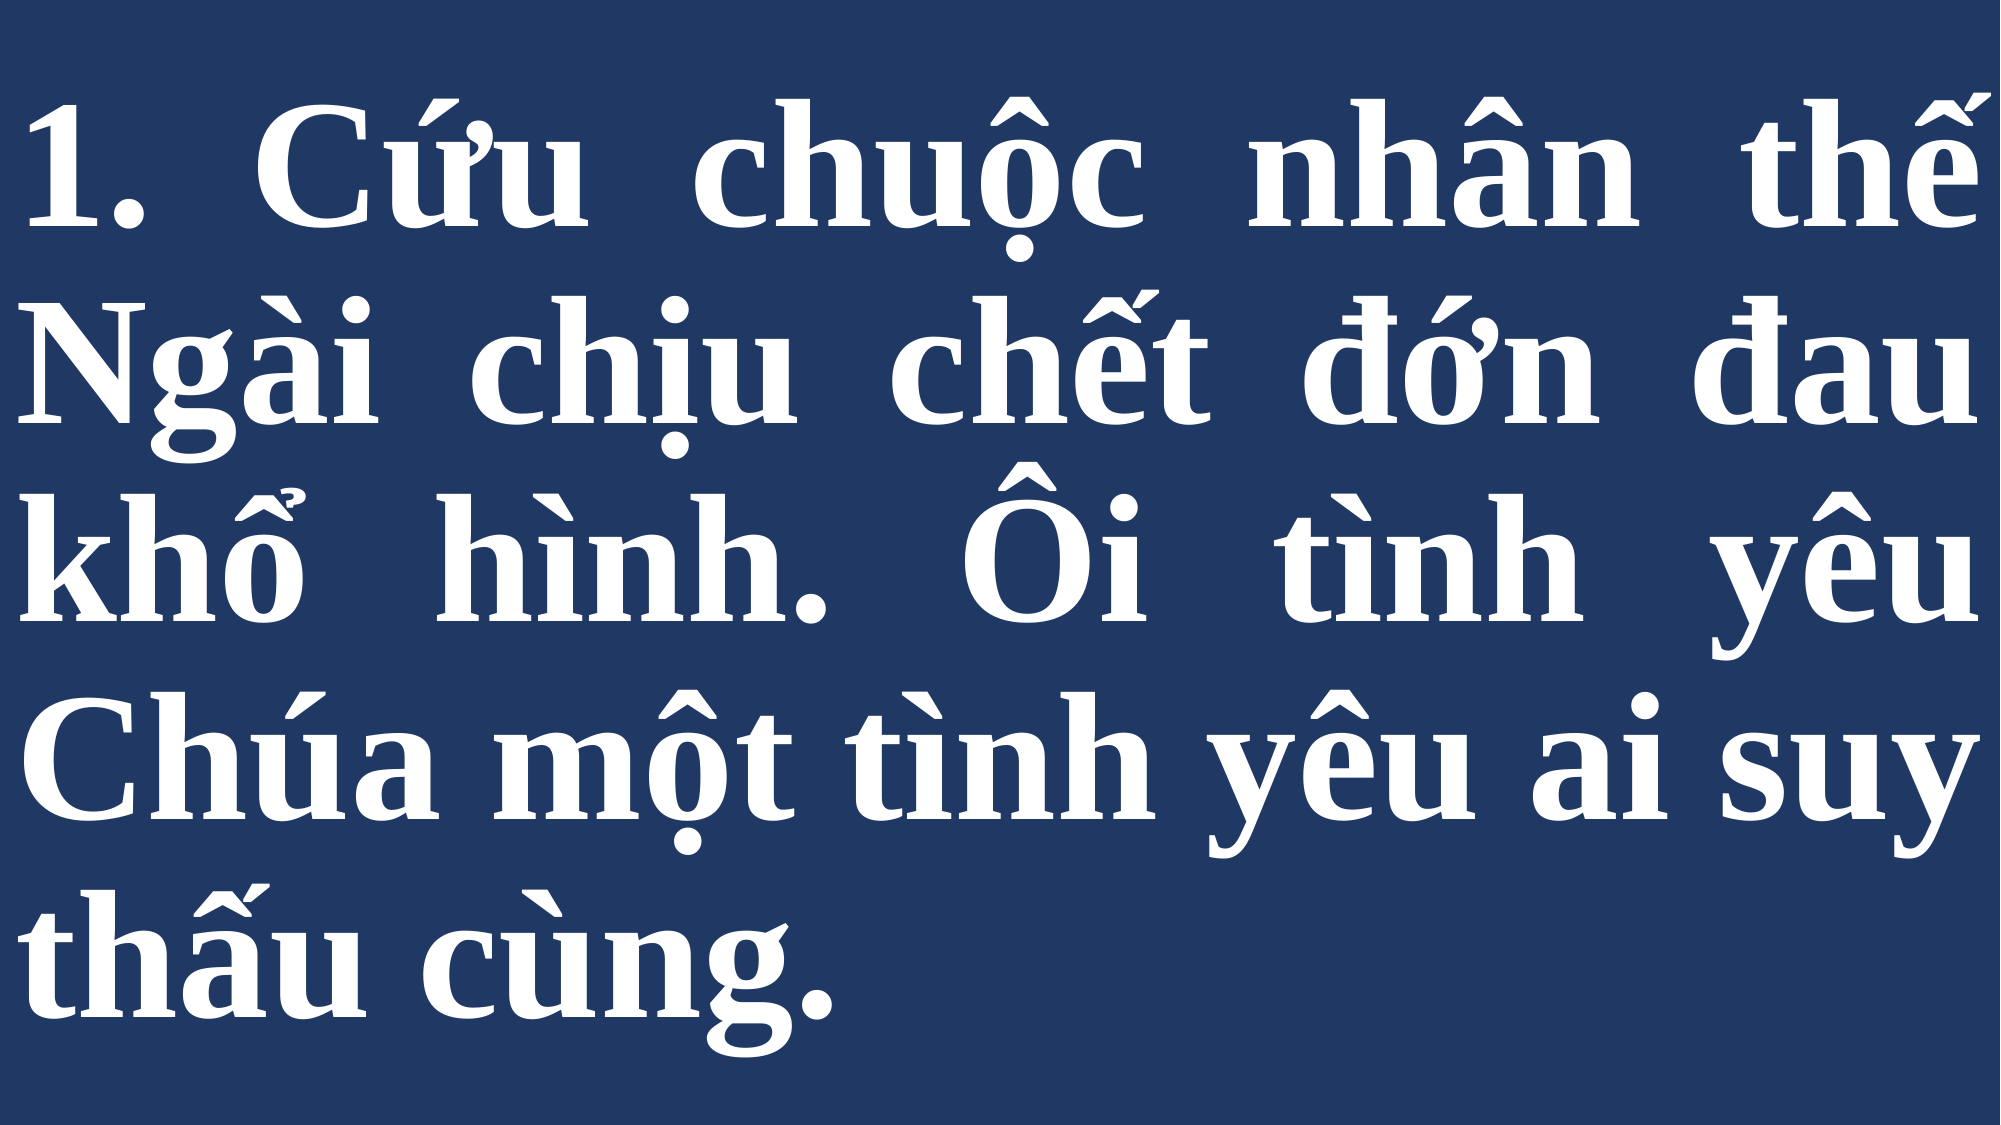

# 1. Cứu chuộc nhân thế Ngài chịu chết đớn đau khổ hình. Ôi tình yêu Chúa một tình yêu ai suy thấu cùng.